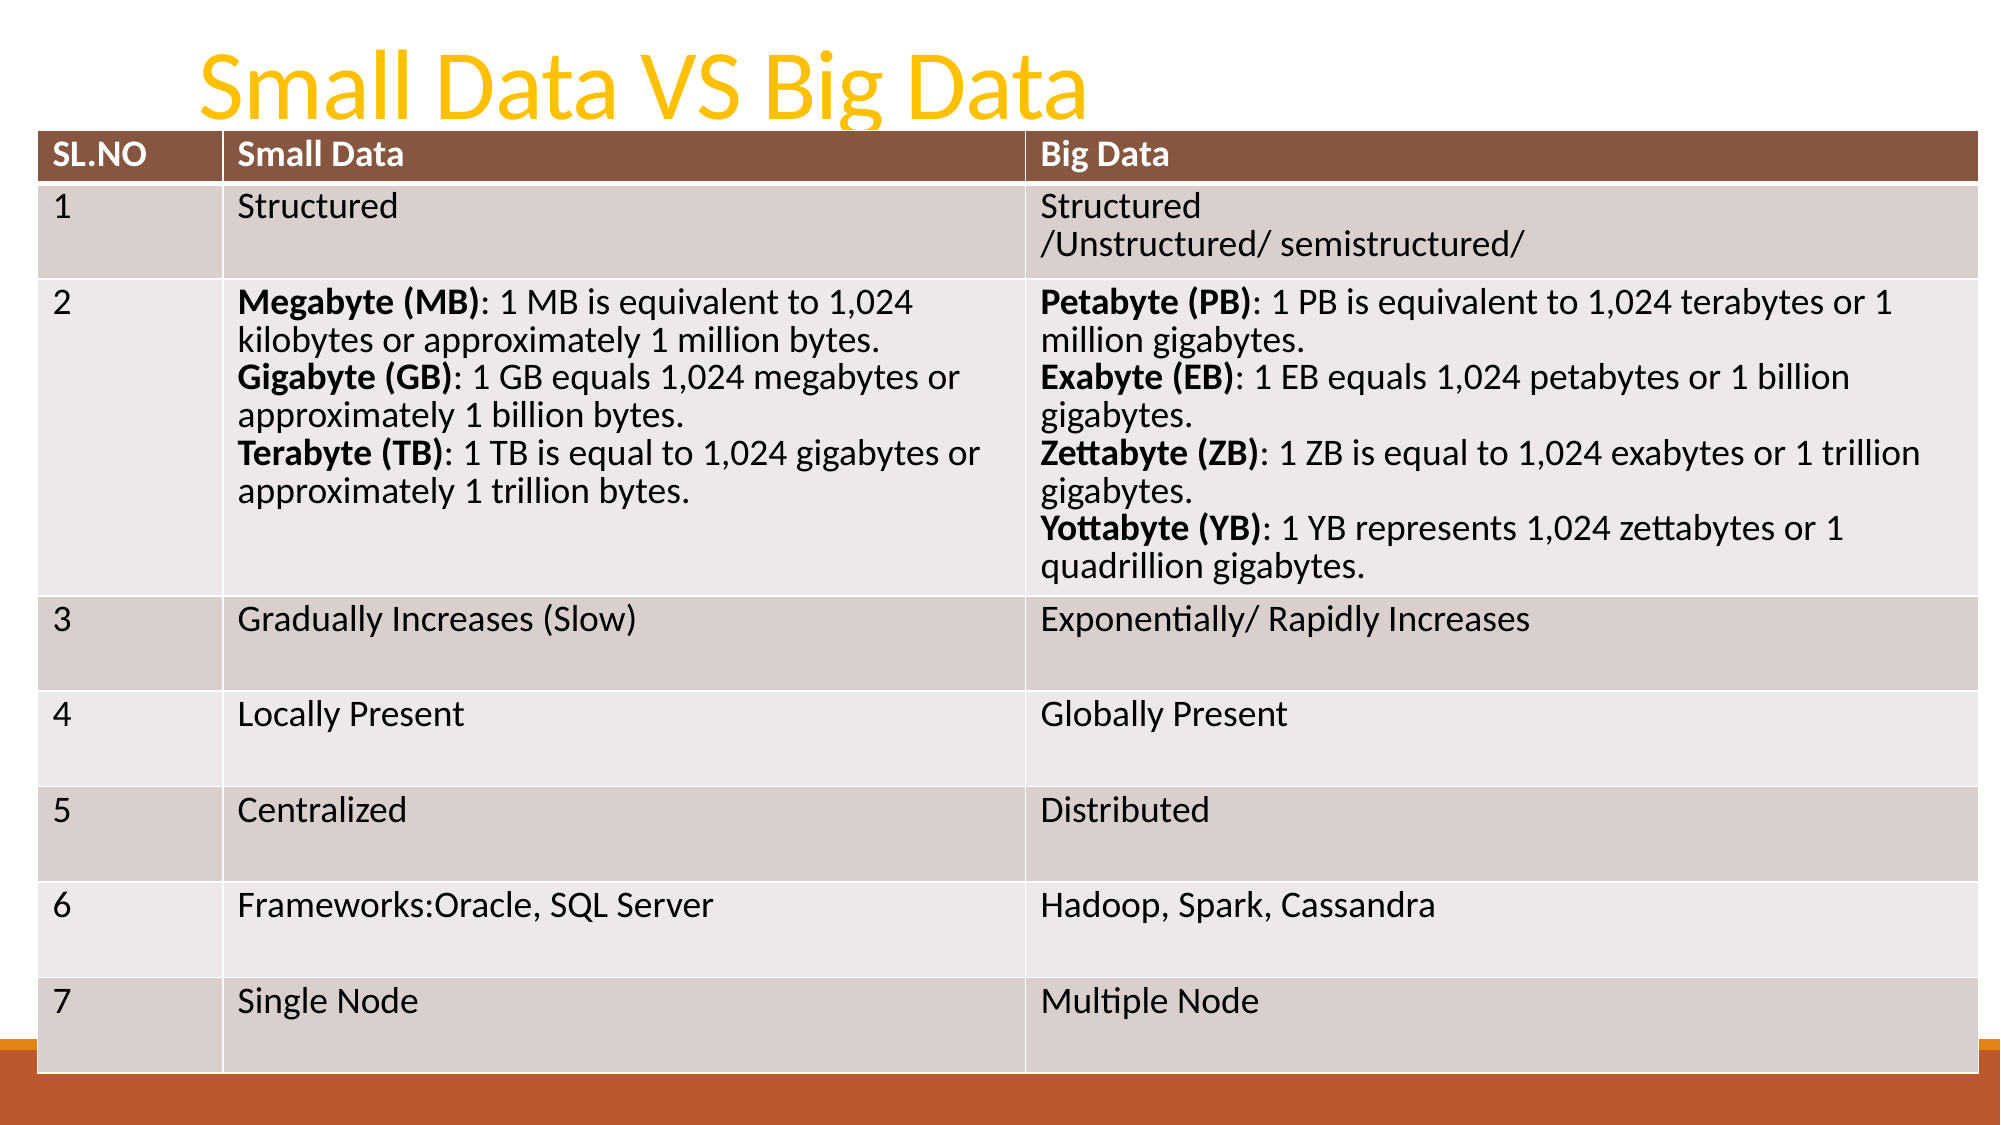

# Small Data VS Big Data
| SL.NO | Small Data | Big Data |
| --- | --- | --- |
| 1 | Structured | Structured /Unstructured/ semistructured/ |
| 2 | Megabyte (MB): 1 MB is equivalent to 1,024 kilobytes or approximately 1 million bytes. Gigabyte (GB): 1 GB equals 1,024 megabytes or approximately 1 billion bytes. Terabyte (TB): 1 TB is equal to 1,024 gigabytes or approximately 1 trillion bytes. | Petabyte (PB): 1 PB is equivalent to 1,024 terabytes or 1 million gigabytes. Exabyte (EB): 1 EB equals 1,024 petabytes or 1 billion gigabytes. Zettabyte (ZB): 1 ZB is equal to 1,024 exabytes or 1 trillion gigabytes. Yottabyte (YB): 1 YB represents 1,024 zettabytes or 1 quadrillion gigabytes. |
| 3 | Gradually Increases (Slow) | Exponentially/ Rapidly Increases |
| 4 | Locally Present | Globally Present |
| 5 | Centralized | Distributed |
| 6 | Frameworks:Oracle, SQL Server | Hadoop, Spark, Cassandra |
| 7 | Single Node | Multiple Node |